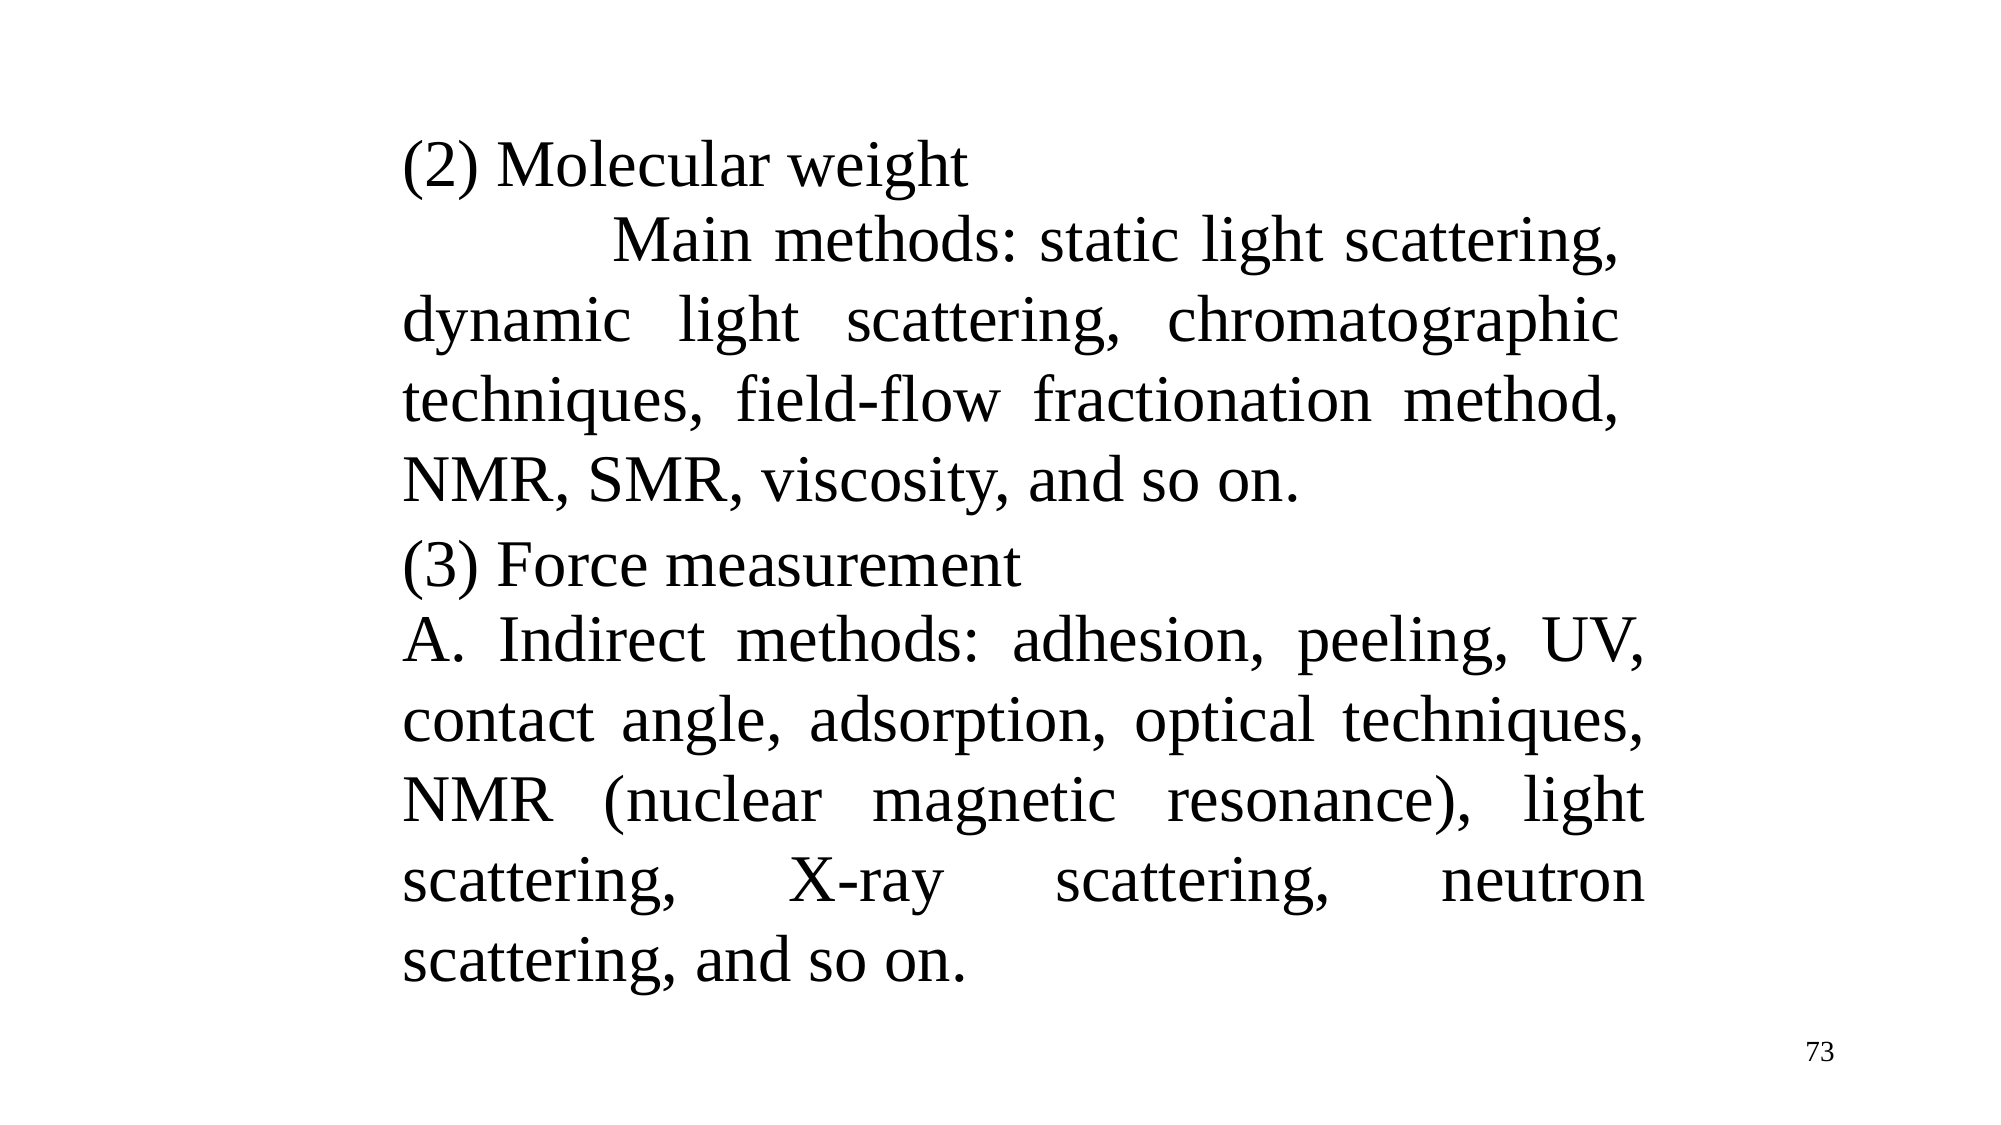

(2) Molecular weight
          Main methods: static light scattering, dynamic light scattering, chromatographic techniques, field-flow fractionation method, NMR, SMR, viscosity, and so on.
(3) Force measurement
A. Indirect methods: adhesion, peeling, UV, contact angle, adsorption, optical techniques, NMR (nuclear magnetic resonance), light scattering, X-ray scattering, neutron scattering, and so on.
73